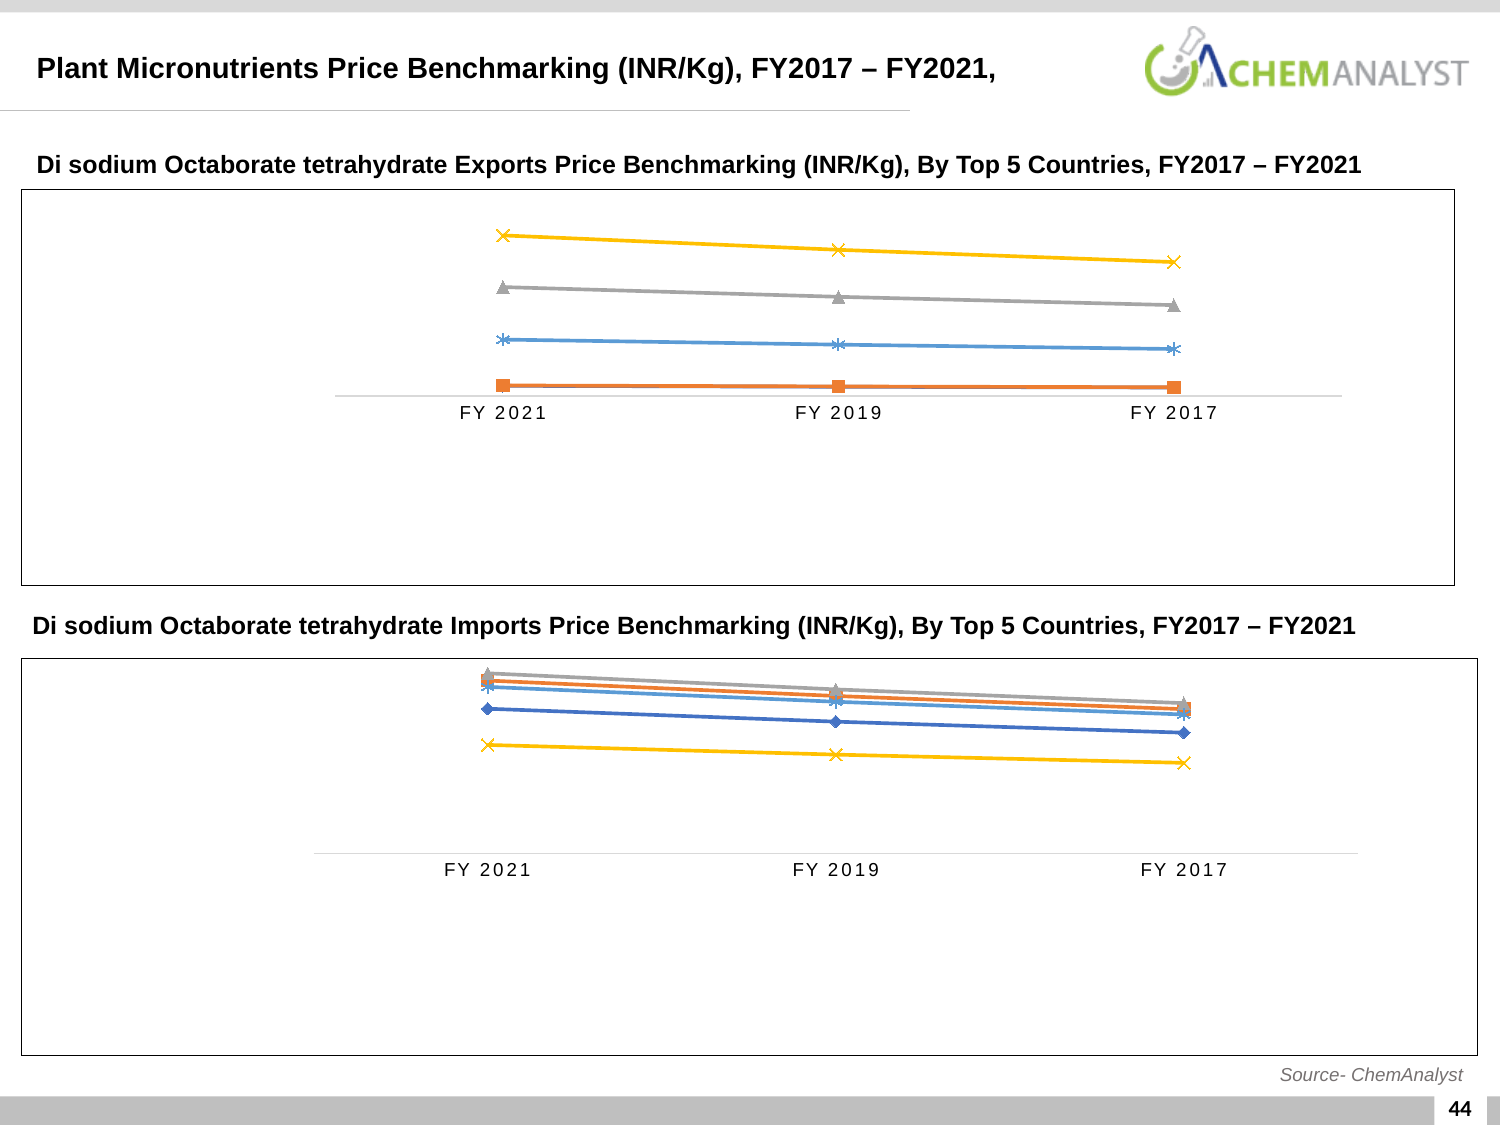

Plant Micronutrients Price Benchmarking (INR/Kg), FY2017 – FY2021,
Di sodium Octaborate tetrahydrate Exports Price Benchmarking (INR/Kg), By Top 5 Countries, FY2017 – FY2021

### Chart

| Category | Nepal | Sri Lanka | Indonesia | USA | Canada |
|---|---|---|---|---|---|
| FY 2021 | 34.05131452877893 | 35.1306924929216 | 355.0771755584794 | 522.8899247590837 | 184.29186135529687 |
| FY 2019 | 31.010532141358972 | 31.993521653303695 | 323.3687837811072 | 476.1958544780975 | 167.83459813626882 |
| FY 2017 | 28.405647441484817 | 29.30606583442618 | 296.20580594349417 | 436.19540270193727 | 153.73649189282224 |
Di sodium Octaborate tetrahydrate Imports Price Benchmarking (INR/Kg), By Top 5 Countries, FY2017 – FY2021

### Chart

| Category | China | Jordan | Belgium | Saudi Arabia | Chile |
|---|---|---|---|---|---|
| FY 2021 | 52.0664775069605 | 62.21150953812182 | 64.81520323439827 | 39.03931428571428 | 59.924231511254014 |
| FY 2019 | 47.41694106558893 | 56.656021736367535 | 59.027205585566506 | 35.55310352 | 54.57299763729903 |
| FY 2017 | 43.43391801607946 | 51.896915910512654 | 54.068920316378914 | 32.56664282431999 | 49.988865835765914 |
Source- ChemAnalyst